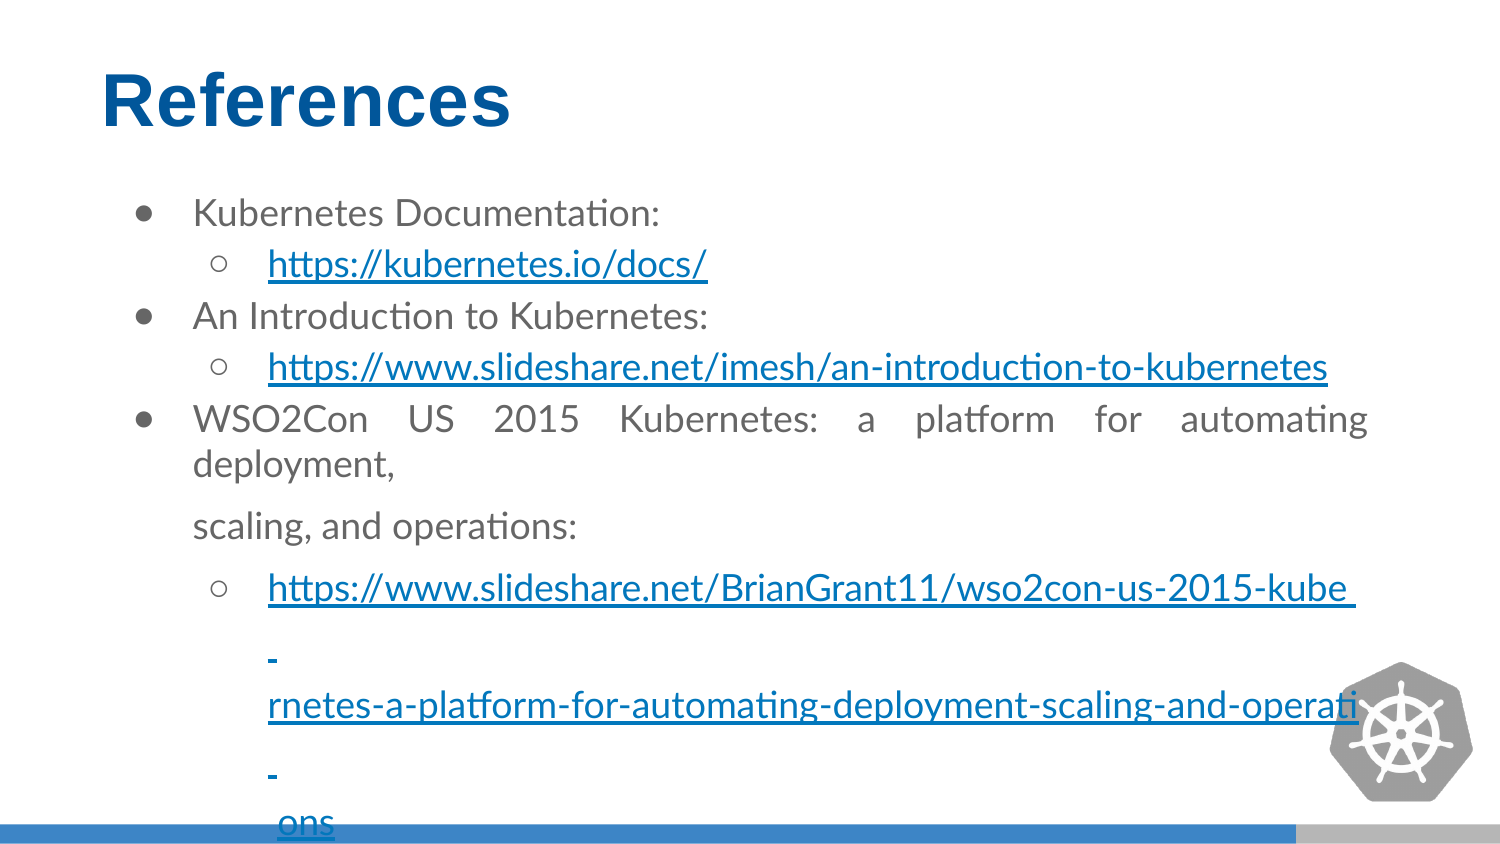

# References
Kubernetes Documentation:
https://kubernetes.io/docs/
An Introduction to Kubernetes:
https://www.slideshare.net/imesh/an-introduction-to-kubernetes
WSO2Con US 2015 Kubernetes: a platform for automating deployment,
scaling, and operations:
https://www.slideshare.net/BrianGrant11/wso2con-us-2015-kube  rnetes-a-platform-for-automating-deployment-scaling-and-operati  ons
Kubernetes: An Overview:
https://thenewstack.io/kubernetes-an-overview/